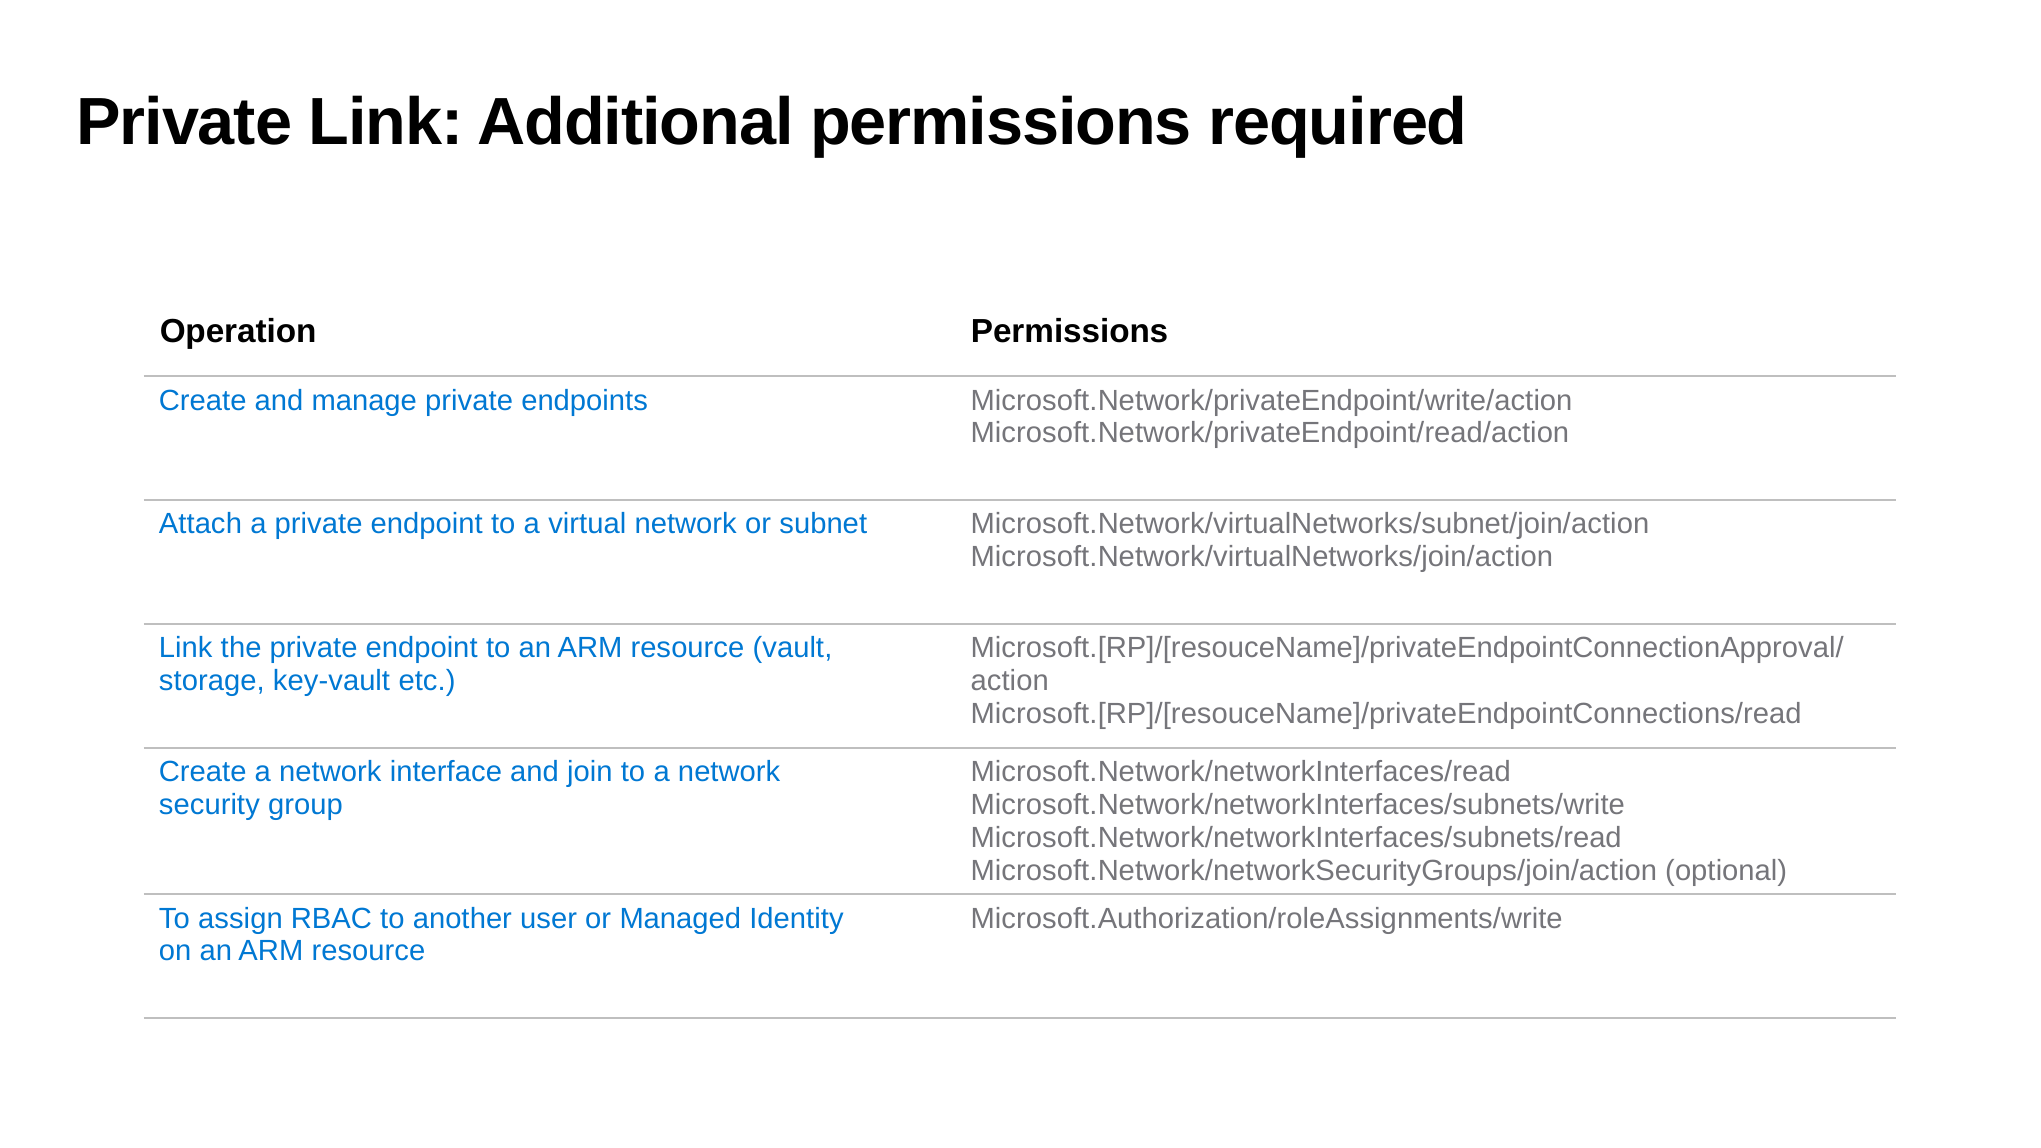

# Private Link: Additional permissions required
| Operation | Permissions |
| --- | --- |
| Create and manage private endpoints | Microsoft.Network/privateEndpoint/write/action Microsoft.Network/privateEndpoint/read/action |
| Attach a private endpoint to a virtual network or subnet | Microsoft.Network/virtualNetworks/subnet/join/action Microsoft.Network/virtualNetworks/join/action |
| Link the private endpoint to an ARM resource (vault, storage, key-vault etc.) | Microsoft.[RP]/[resouceName]/privateEndpointConnectionApproval/action Microsoft.[RP]/[resouceName]/privateEndpointConnections/read |
| Create a network interface and join to a network security group | Microsoft.Network/networkInterfaces/read Microsoft.Network/networkInterfaces/subnets/write Microsoft.Network/networkInterfaces/subnets/read Microsoft.Network/networkSecurityGroups/join/action (optional) |
| To assign RBAC to another user or Managed Identity on an ARM resource | Microsoft.Authorization/roleAssignments/write |